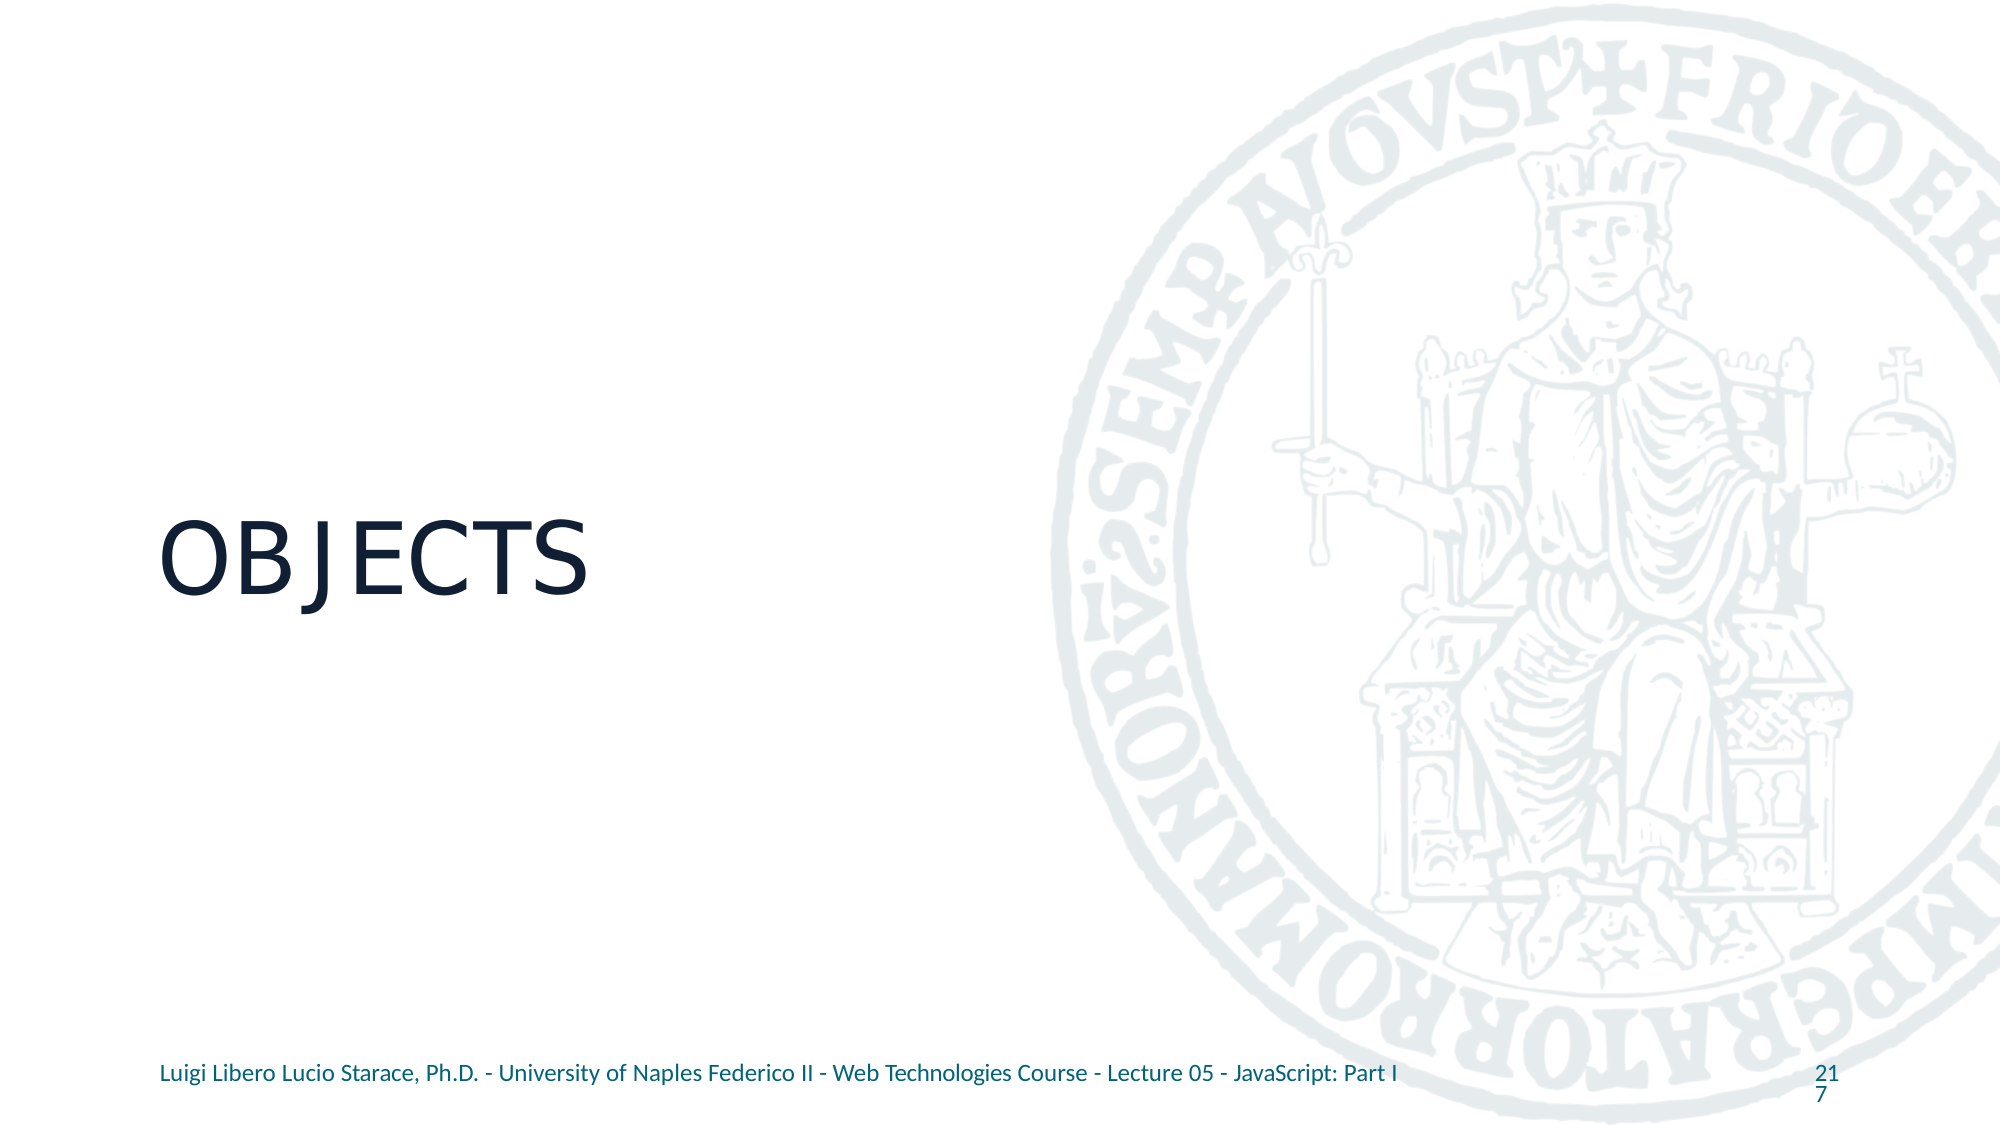

# OBJECTS
Luigi Libero Lucio Starace, Ph.D. - University of Naples Federico II - Web Technologies Course - Lecture 05 - JavaScript: Part I
217